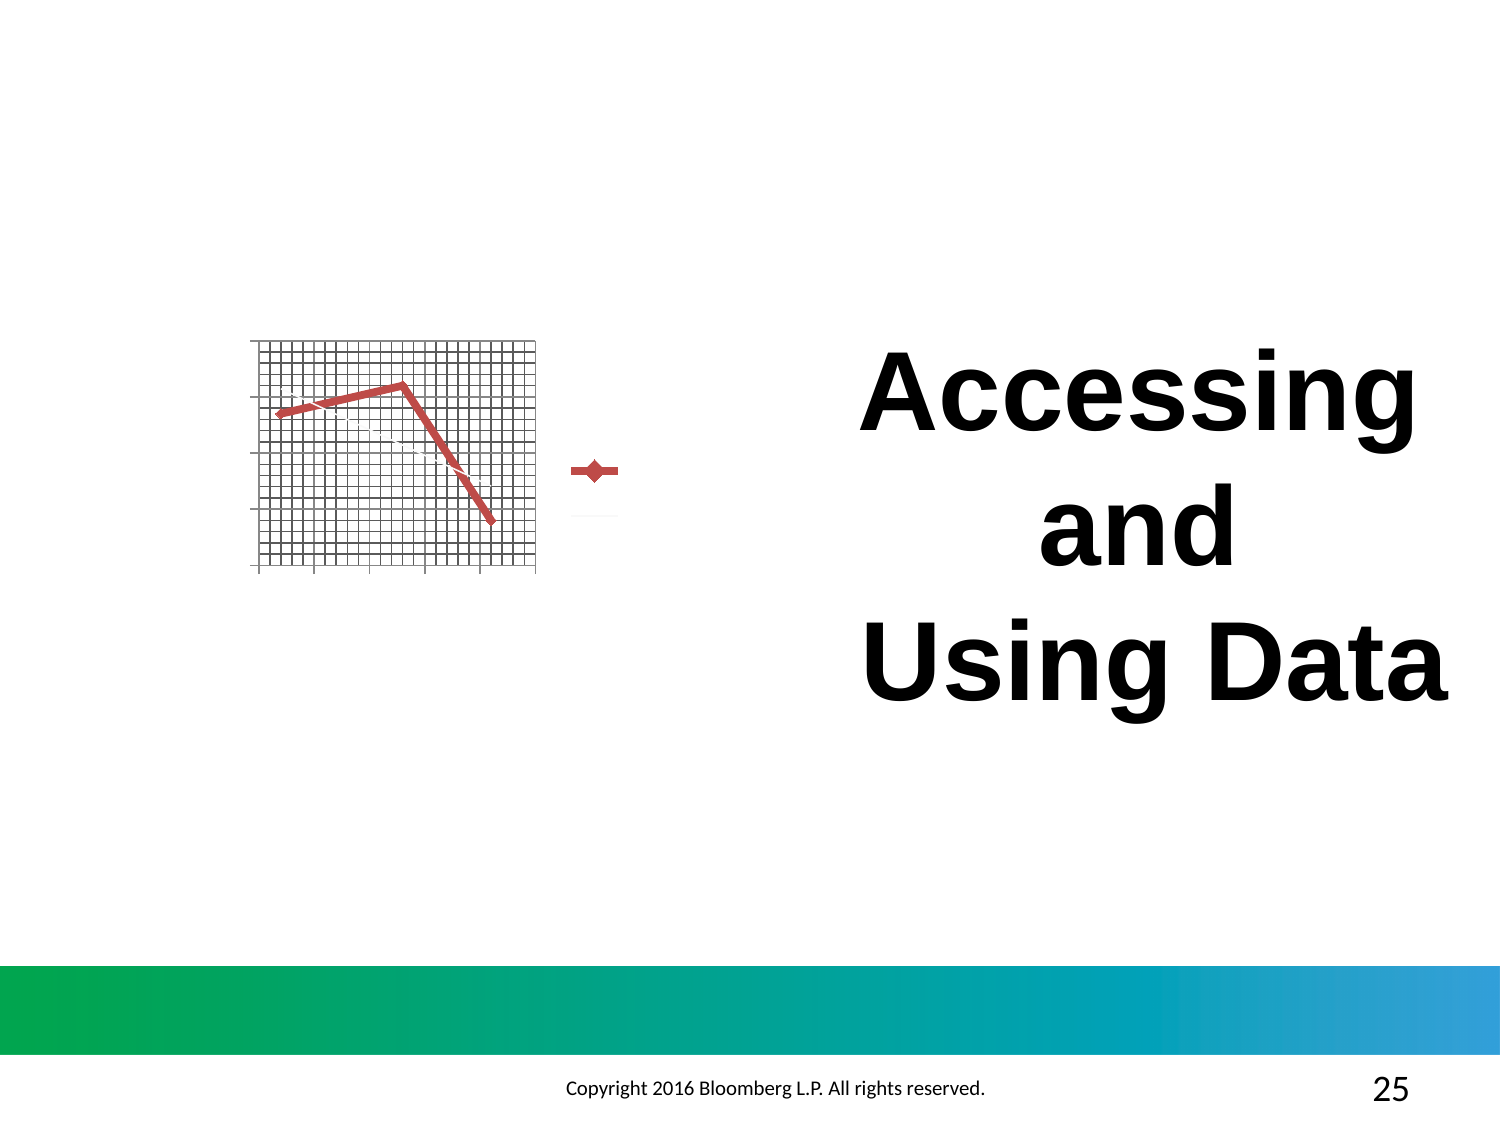

Accessing
and
Using Data

### Chart

| Category | Y-Values |
|---|---|
25
Copyright 2016 Bloomberg L.P. All rights reserved.